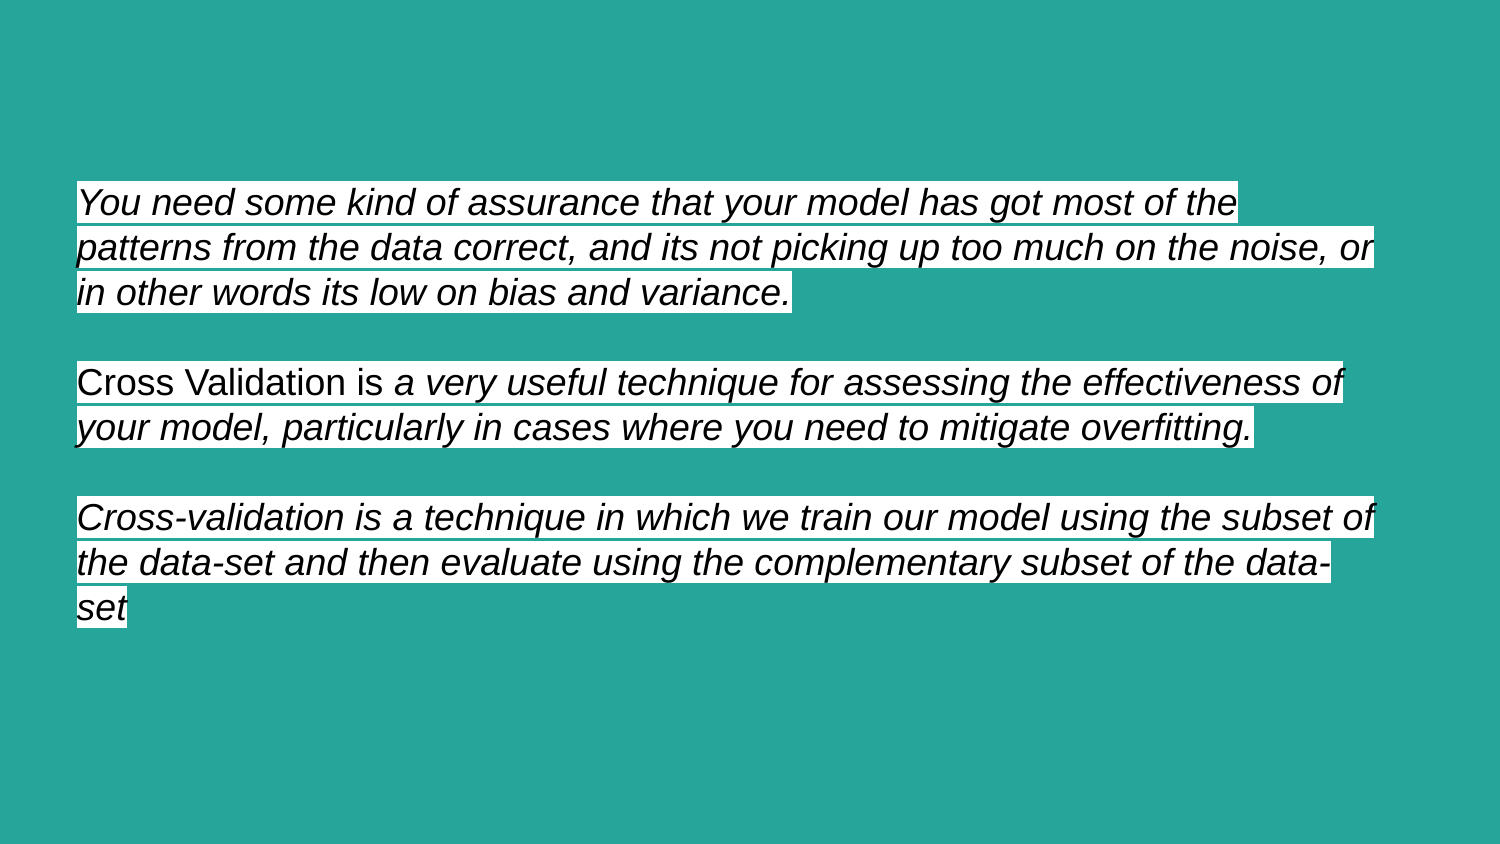

# You need some kind of assurance that your model has got most of the patterns from the data correct, and its not picking up too much on the noise, or in other words its low on bias and variance.

Cross Validation is a very useful technique for assessing the effectiveness of your model, particularly in cases where you need to mitigate overfitting.

Cross-validation is a technique in which we train our model using the subset of the data-set and then evaluate using the complementary subset of the data-set